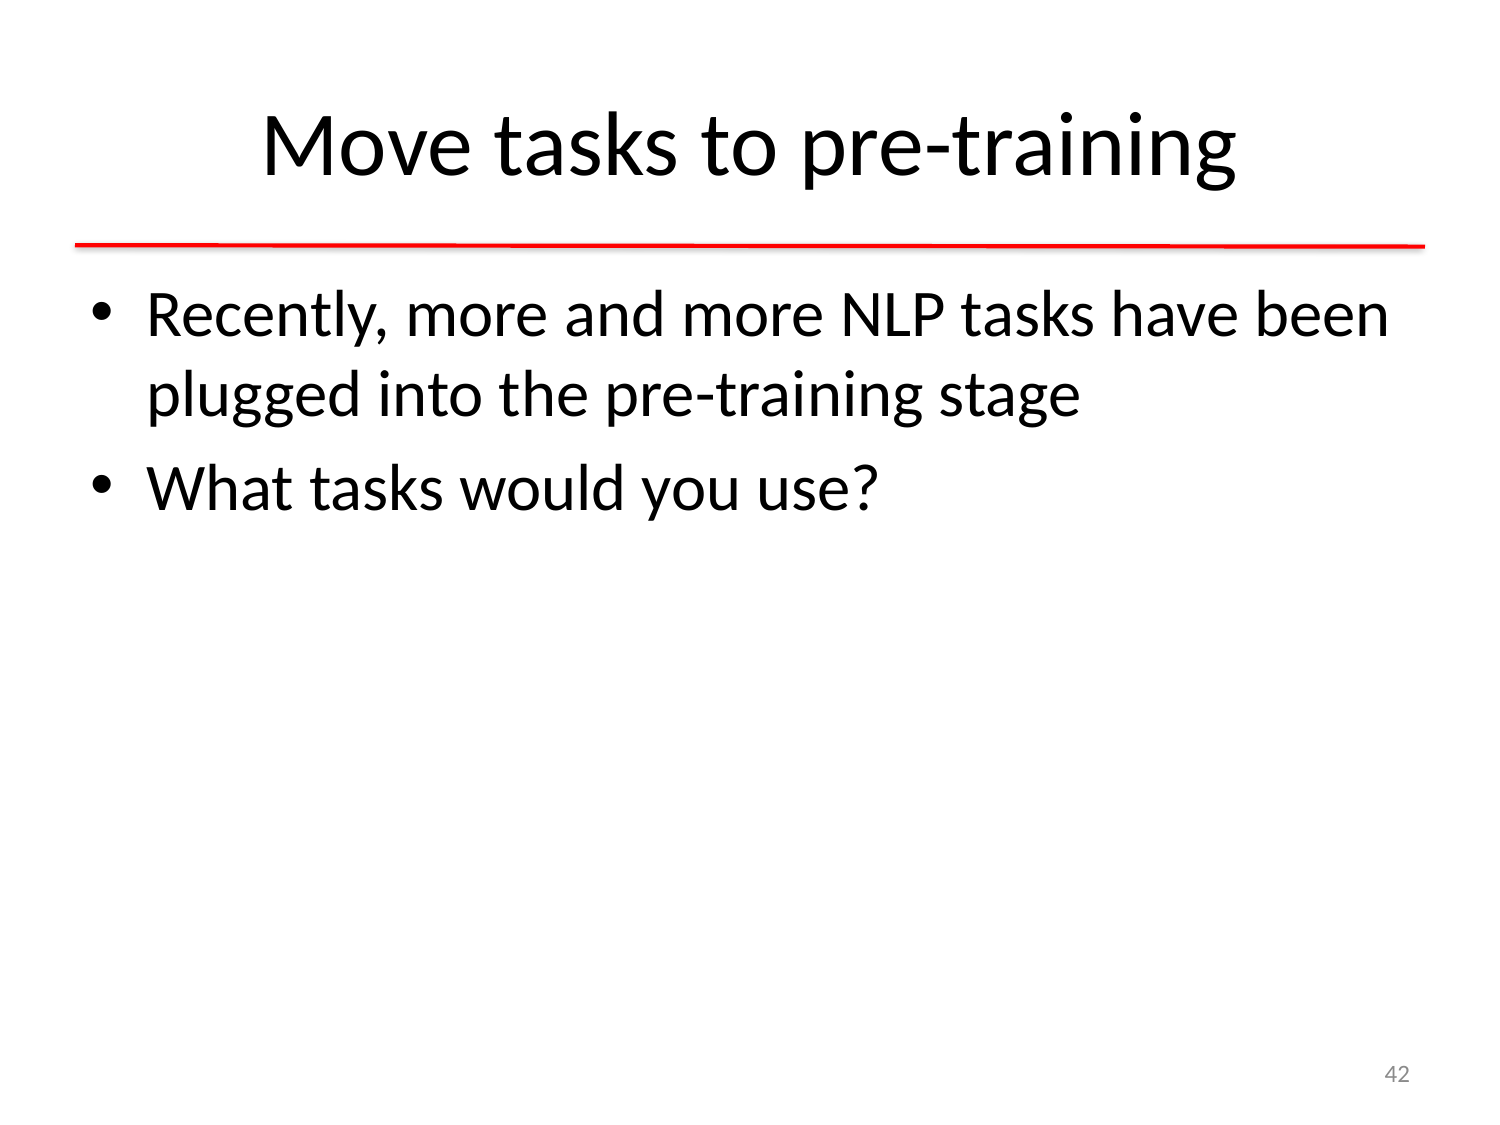

# Move tasks to pre-training
Recently, more and more NLP tasks have been plugged into the pre-training stage
What tasks would you use?
42